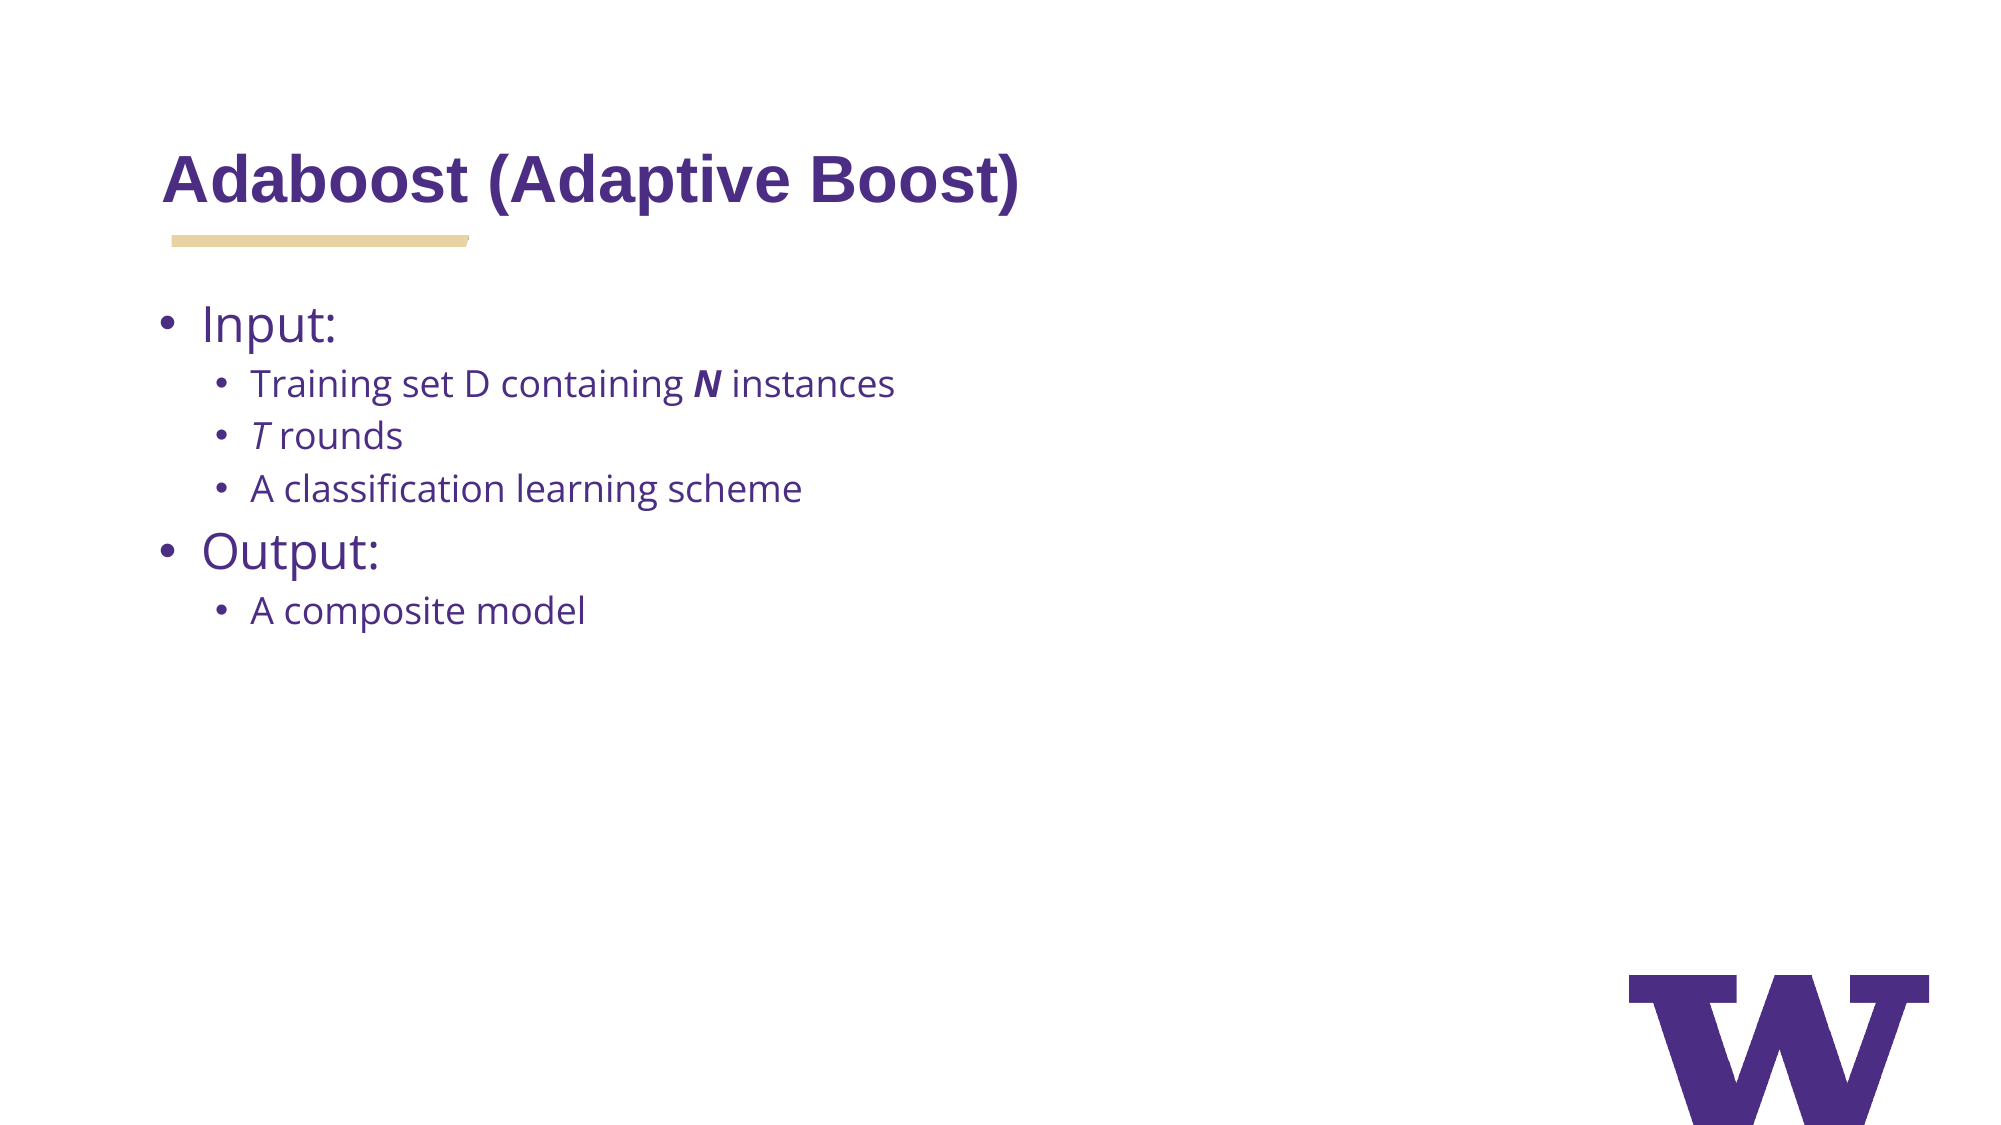

# Adaboost (Adaptive Boost)
Input:
Training set D containing N instances
T rounds
A classification learning scheme
Output:
A composite model